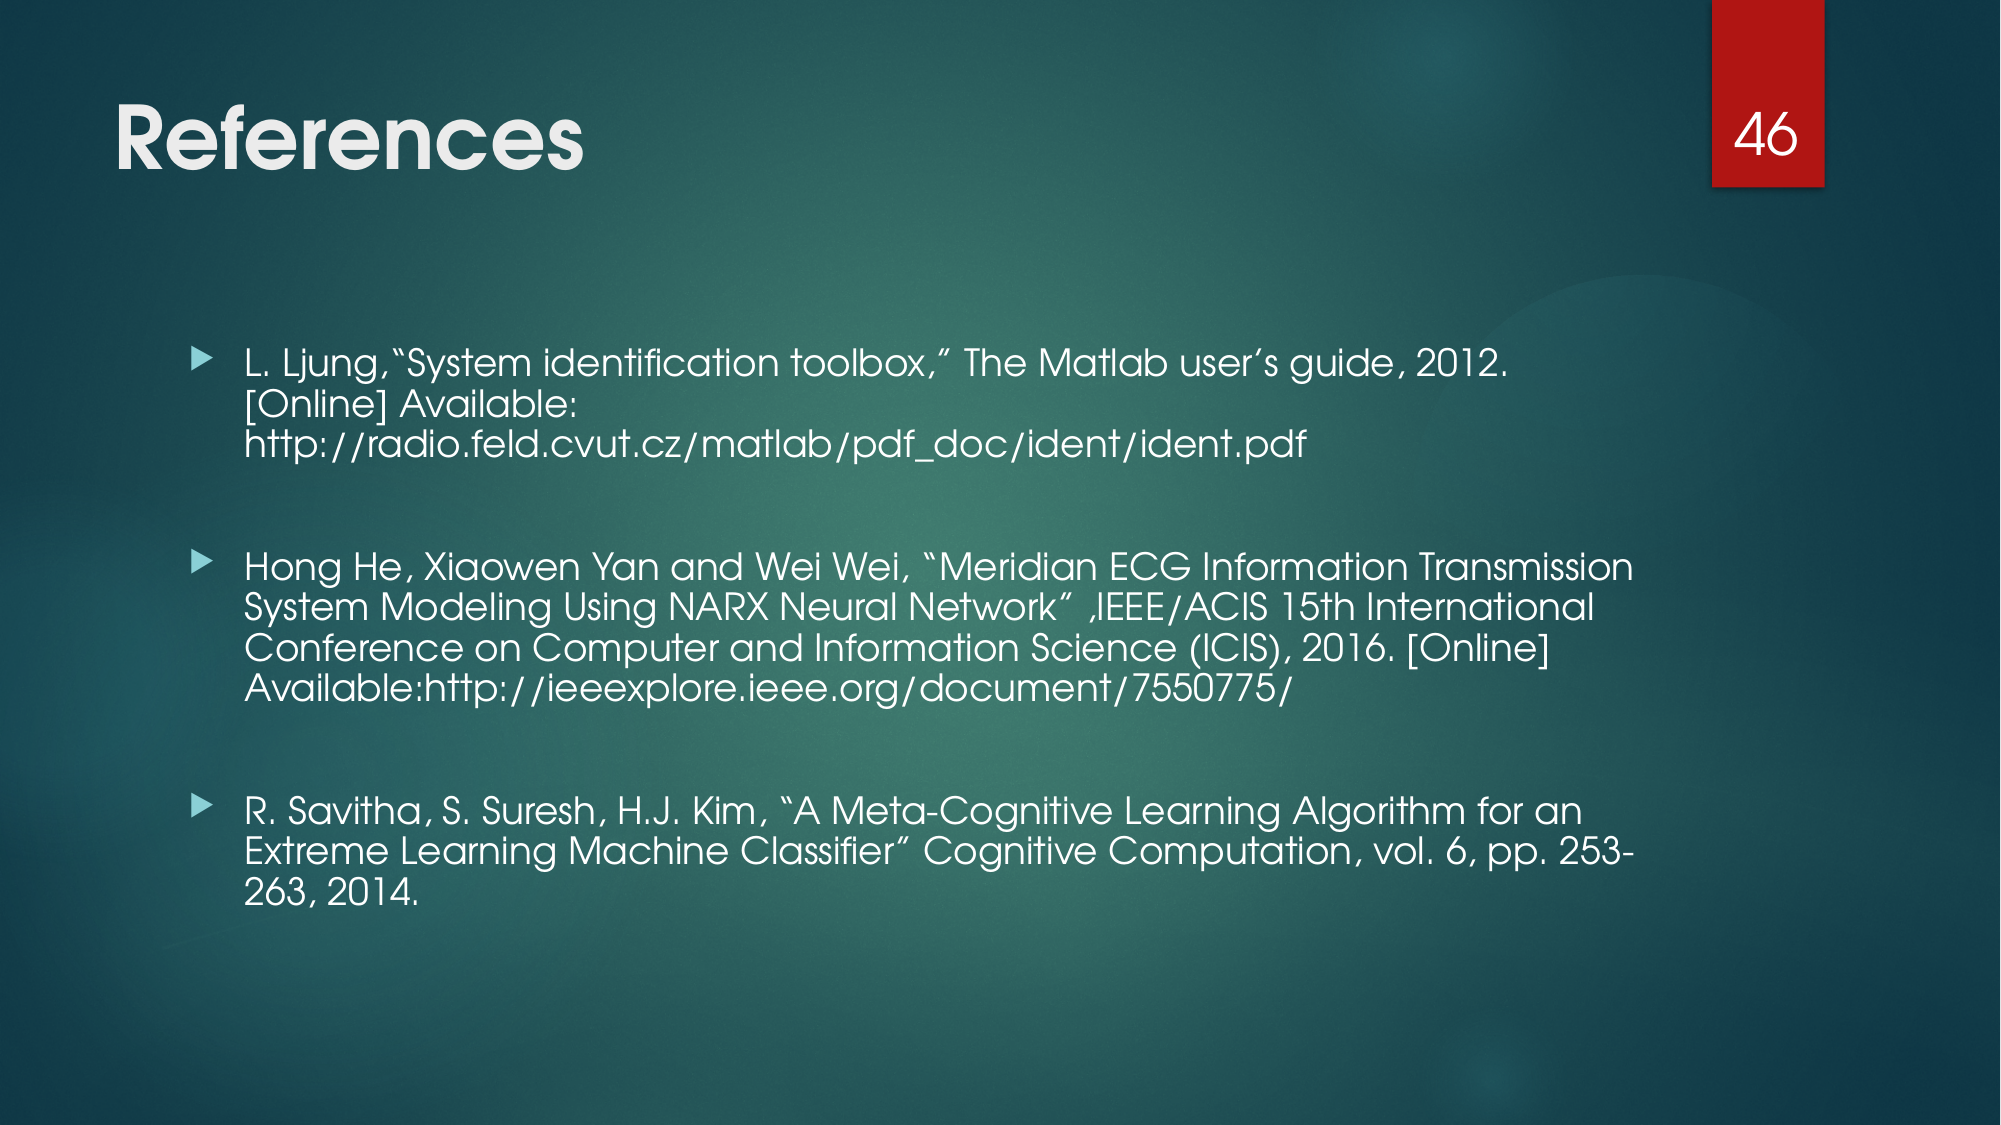

# References
46
L. Ljung,“System identification toolbox,” The Matlab user’s guide, 2012. [Online] Available: http://radio.feld.cvut.cz/matlab/pdf_doc/ident/ident.pdf

Hong He, Xiaowen Yan and Wei Wei, “Meridian ECG Information Transmission System Modeling Using NARX Neural Network” ,IEEE/ACIS 15th International Conference on Computer and Information Science (ICIS), 2016. [Online] Available:http://ieeexplore.ieee.org/document/7550775/

R. Savitha, S. Suresh, H.J. Kim, “A Meta-Cognitive Learning Algorithm for an Extreme Learning Machine Classifier” Cognitive Computation, vol. 6, pp. 253-263, 2014.